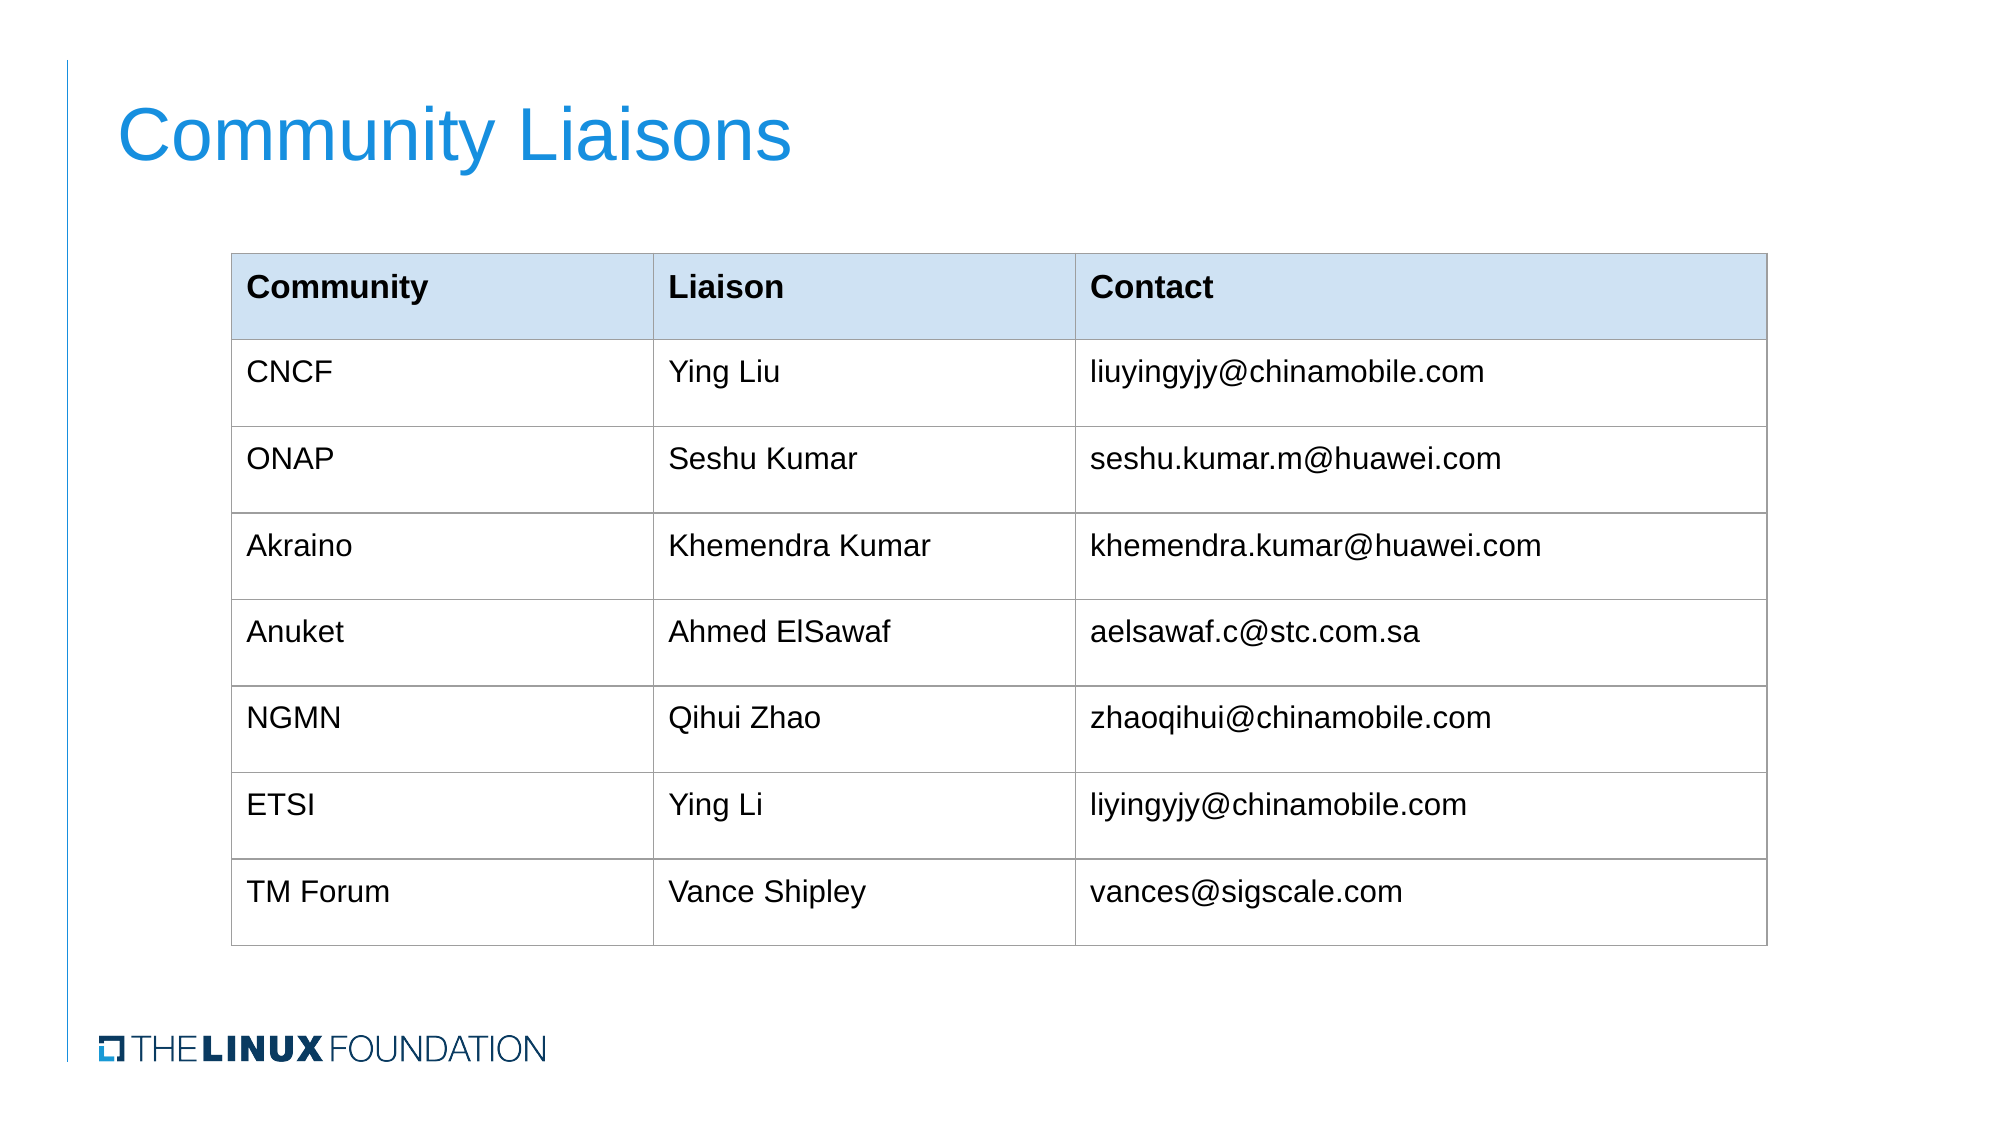

Community Liaisons
| Community | Liaison | Contact |
| --- | --- | --- |
| CNCF | Ying Liu | liuyingyjy@chinamobile.com |
| ONAP | Seshu Kumar | seshu.kumar.m@huawei.com |
| Akraino | Khemendra Kumar | khemendra.kumar@huawei.com |
| Anuket | Ahmed ElSawaf | aelsawaf.c@stc.com.sa |
| NGMN | Qihui Zhao | zhaoqihui@chinamobile.com |
| ETSI | Ying Li | liyingyjy@chinamobile.com |
| TM Forum | Vance Shipley | vances@sigscale.com |